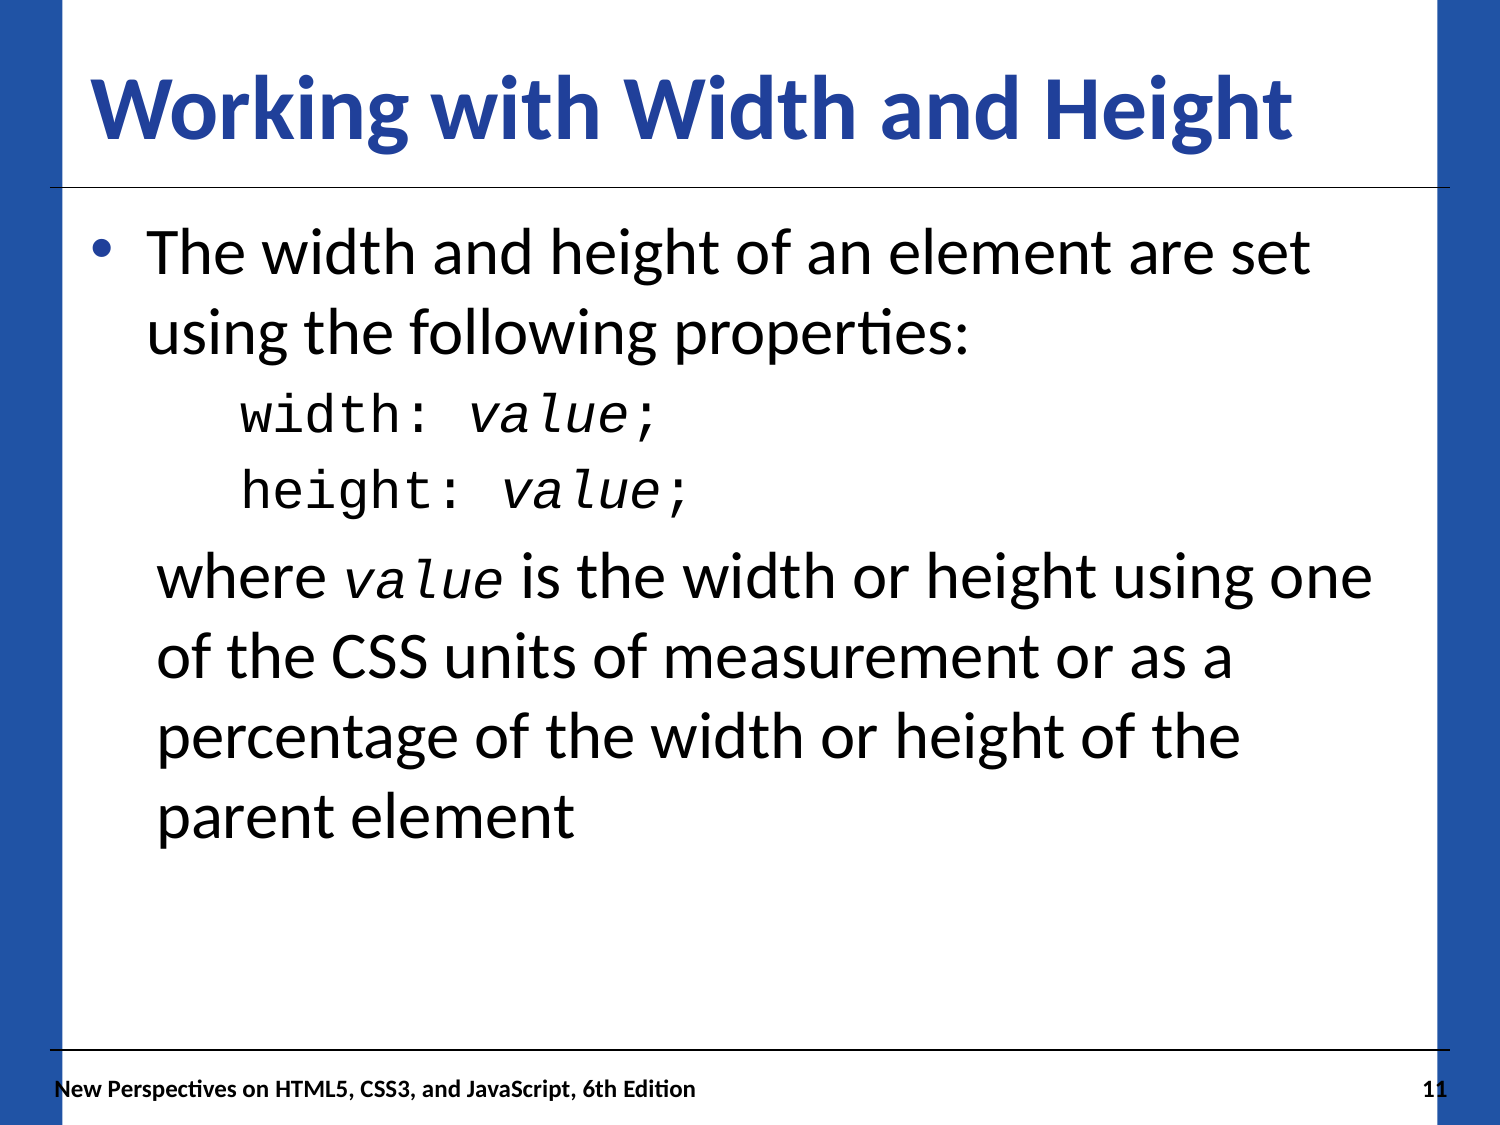

# Working with Width and Height
The width and height of an element are set using the following properties:
width: value;
height: value;
where value is the width or height using one of the CSS units of measurement or as a percentage of the width or height of the parent element
New Perspectives on HTML5, CSS3, and JavaScript, 6th Edition
11